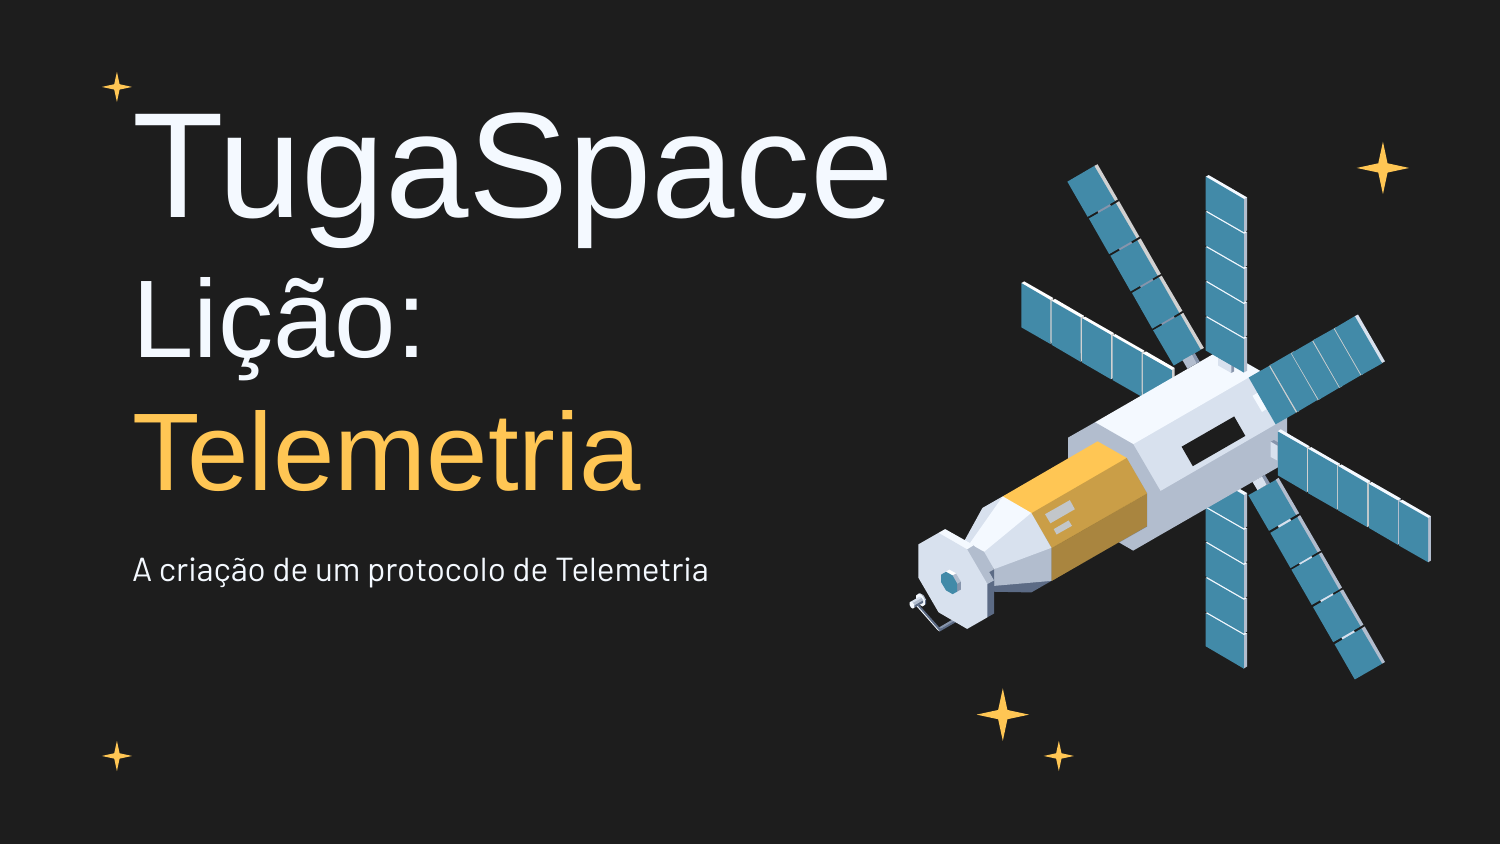

# TugaSpace Lição: Telemetria
A criação de um protocolo de Telemetria